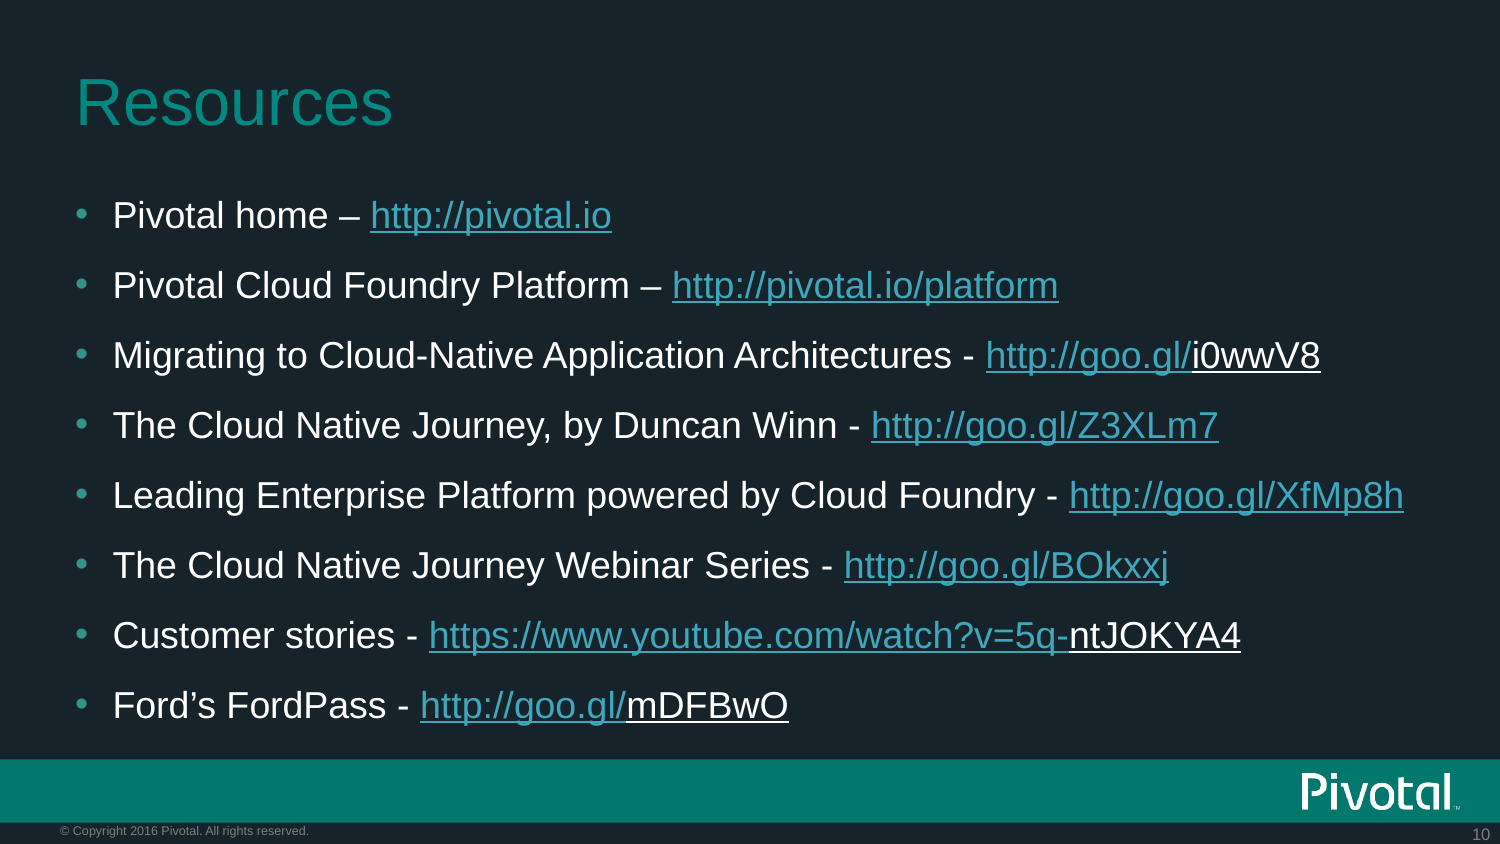

# Resources
Pivotal home – http://pivotal.io
Pivotal Cloud Foundry Platform – http://pivotal.io/platform
Migrating to Cloud-Native Application Architectures - http://goo.gl/i0wwV8
The Cloud Native Journey, by Duncan Winn - http://goo.gl/Z3XLm7
Leading Enterprise Platform powered by Cloud Foundry - http://goo.gl/XfMp8h
The Cloud Native Journey Webinar Series - http://goo.gl/BOkxxj
Customer stories - https://www.youtube.com/watch?v=5q-ntJOKYA4
Ford’s FordPass - http://goo.gl/mDFBwO